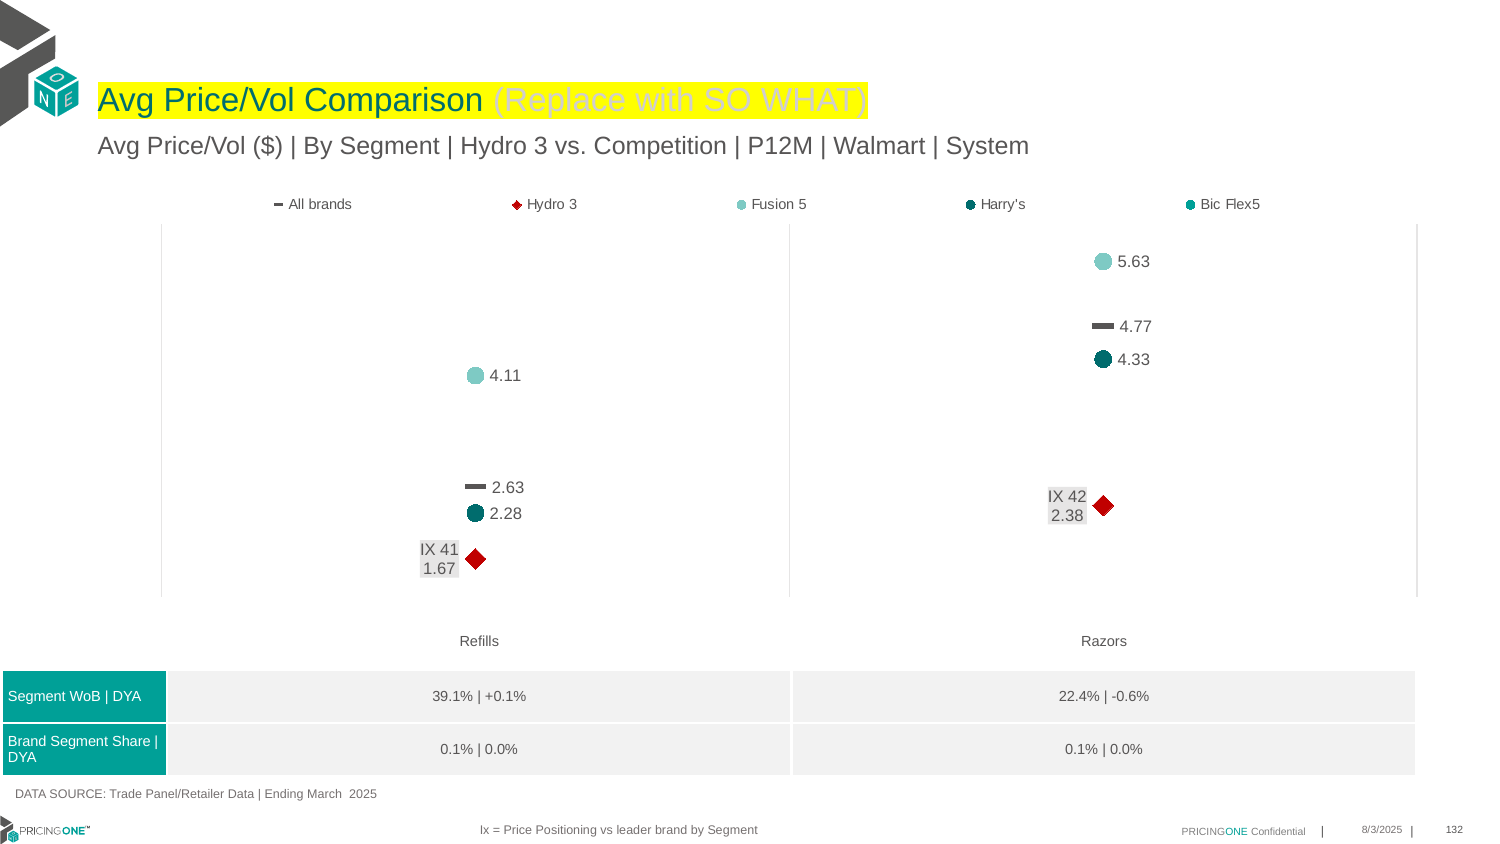

# Avg Price/Vol Comparison (Replace with SO WHAT)
Avg Price/Vol ($) | By Segment | Hydro 3 vs. Competition | P12M | Walmart | System

### Chart

| Category | All brands | Hydro 3 | Fusion 5 | Harry's | Bic Flex5 |
|---|---|---|---|---|---|
| IX 41 | 2.63 | 1.67 | 4.11 | 2.28 | None |
| IX 42 | 4.77 | 2.38 | 5.63 | 4.33 | None |
|  | Refills | Razors |
| --- | --- | --- |
| Segment WoB | DYA | 39.1% | +0.1% | 22.4% | -0.6% |
| Brand Segment Share | DYA | 0.1% | 0.0% | 0.1% | 0.0% |
DATA SOURCE: Trade Panel/Retailer Data | Ending March  2025
Ix = Price Positioning vs leader brand by Segment
8/3/2025
132